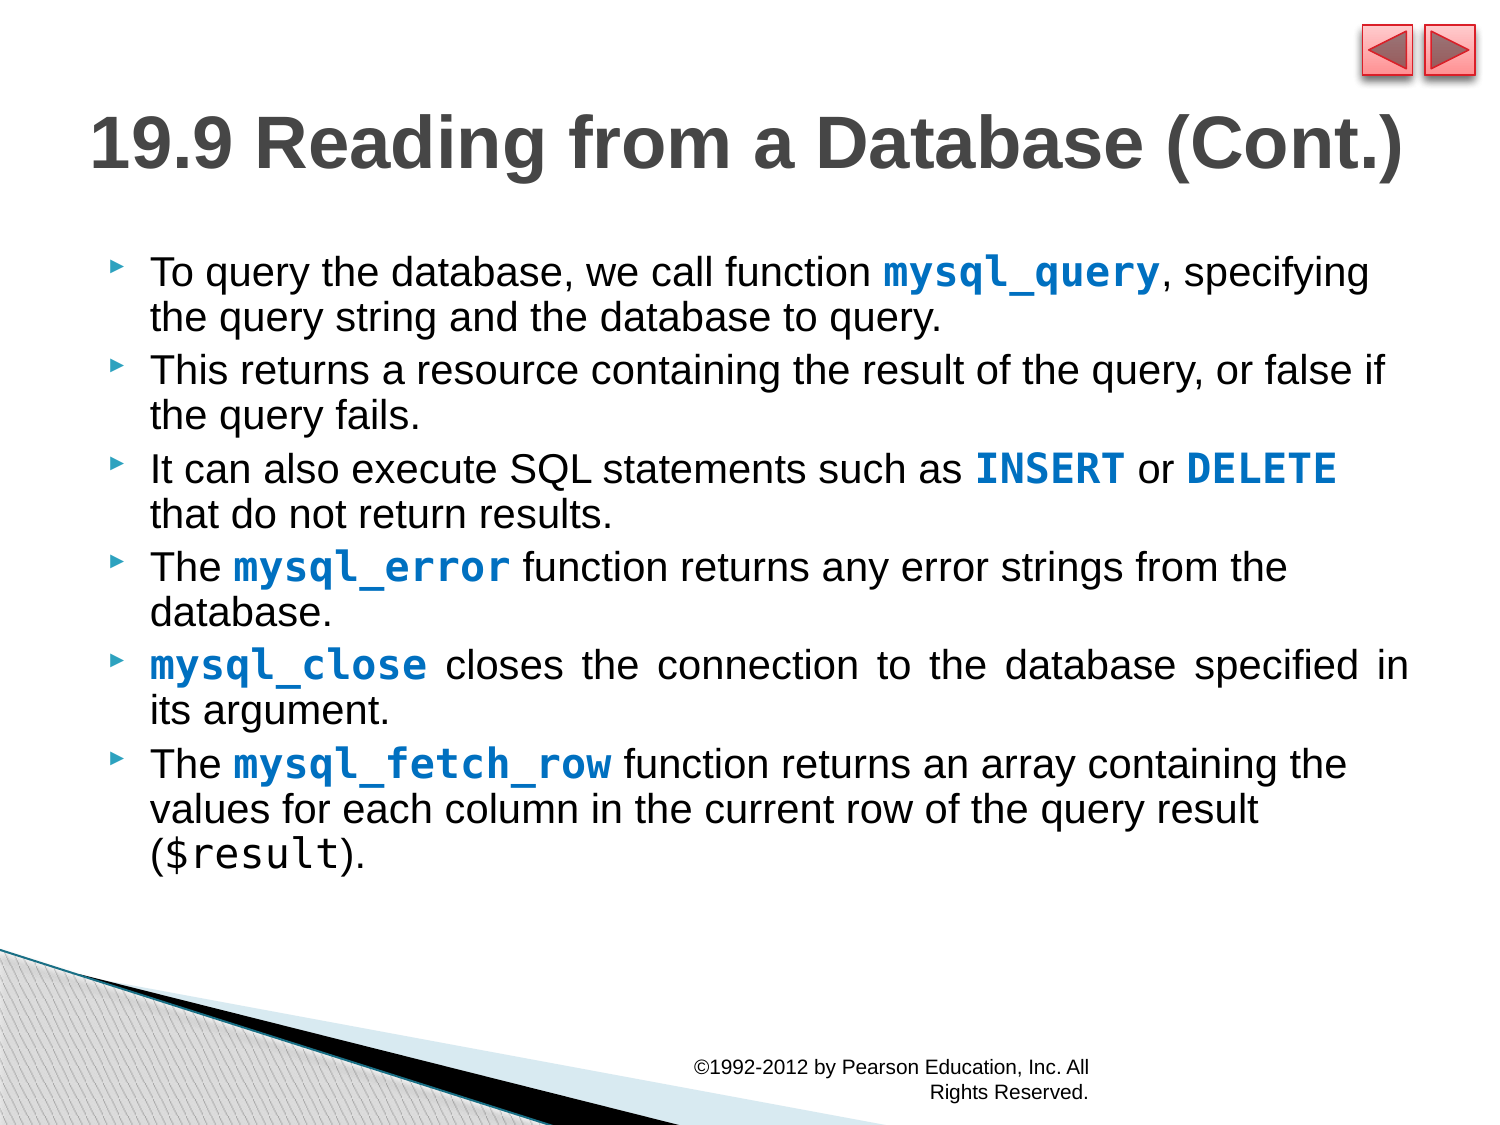

# 19.9 Reading from a Database (Cont.)
To query the database, we call function mysql_query, specifying the query string and the database to query.
This returns a resource containing the result of the query, or false if the query fails.
It can also execute SQL statements such as INSERT or DELETE that do not return results.
The mysql_error function returns any error strings from the database.
mysql_close closes the connection to the database specified in its argument.
The mysql_fetch_row function returns an array containing the values for each column in the current row of the query result ($result).

©1992-2012 by Pearson Education, Inc. All Rights Reserved.